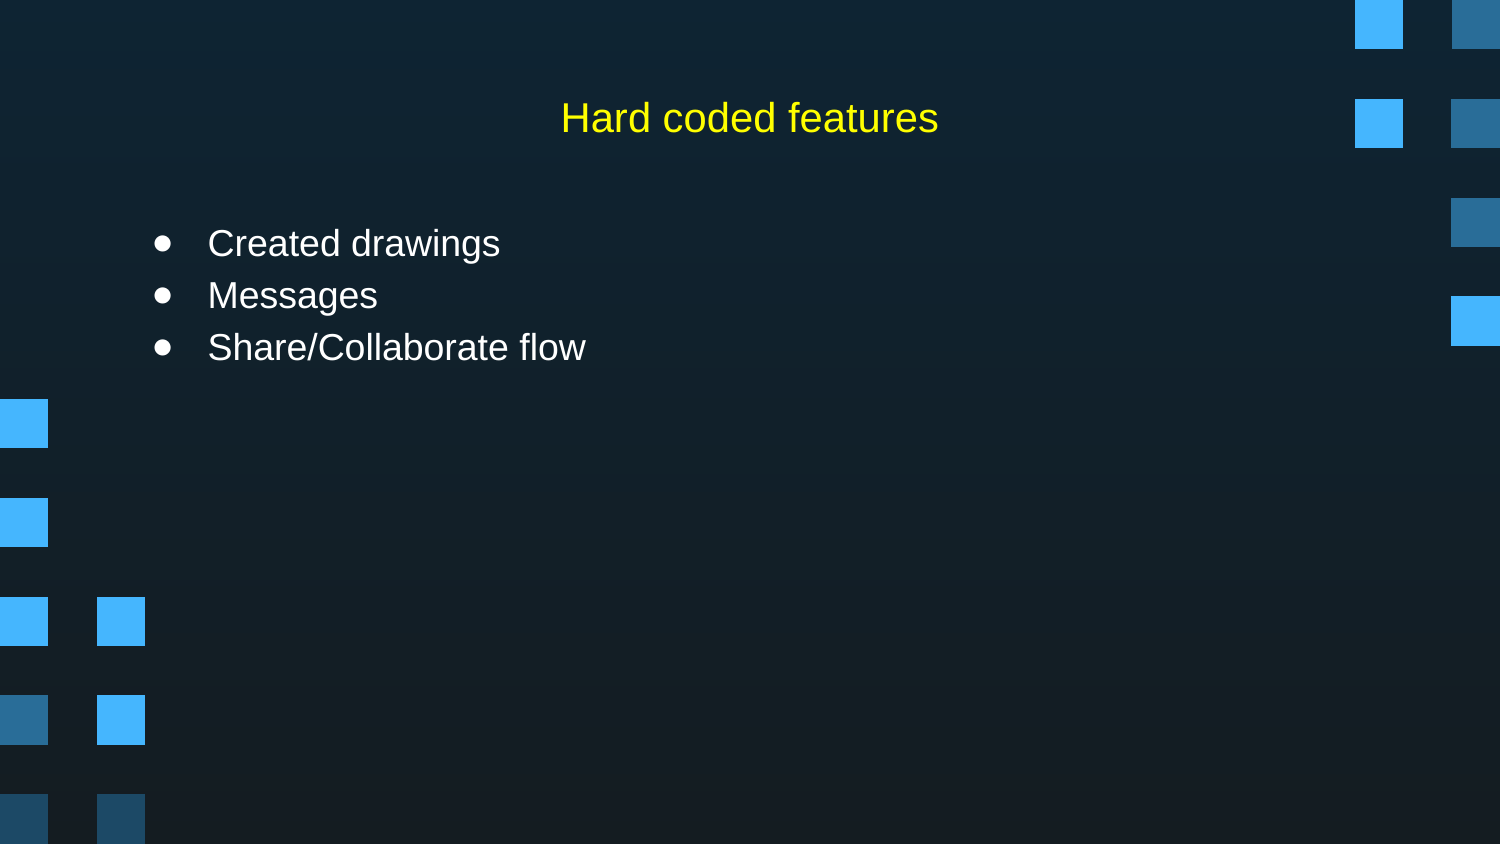

# Hard coded features
Created drawings
Messages
Share/Collaborate flow